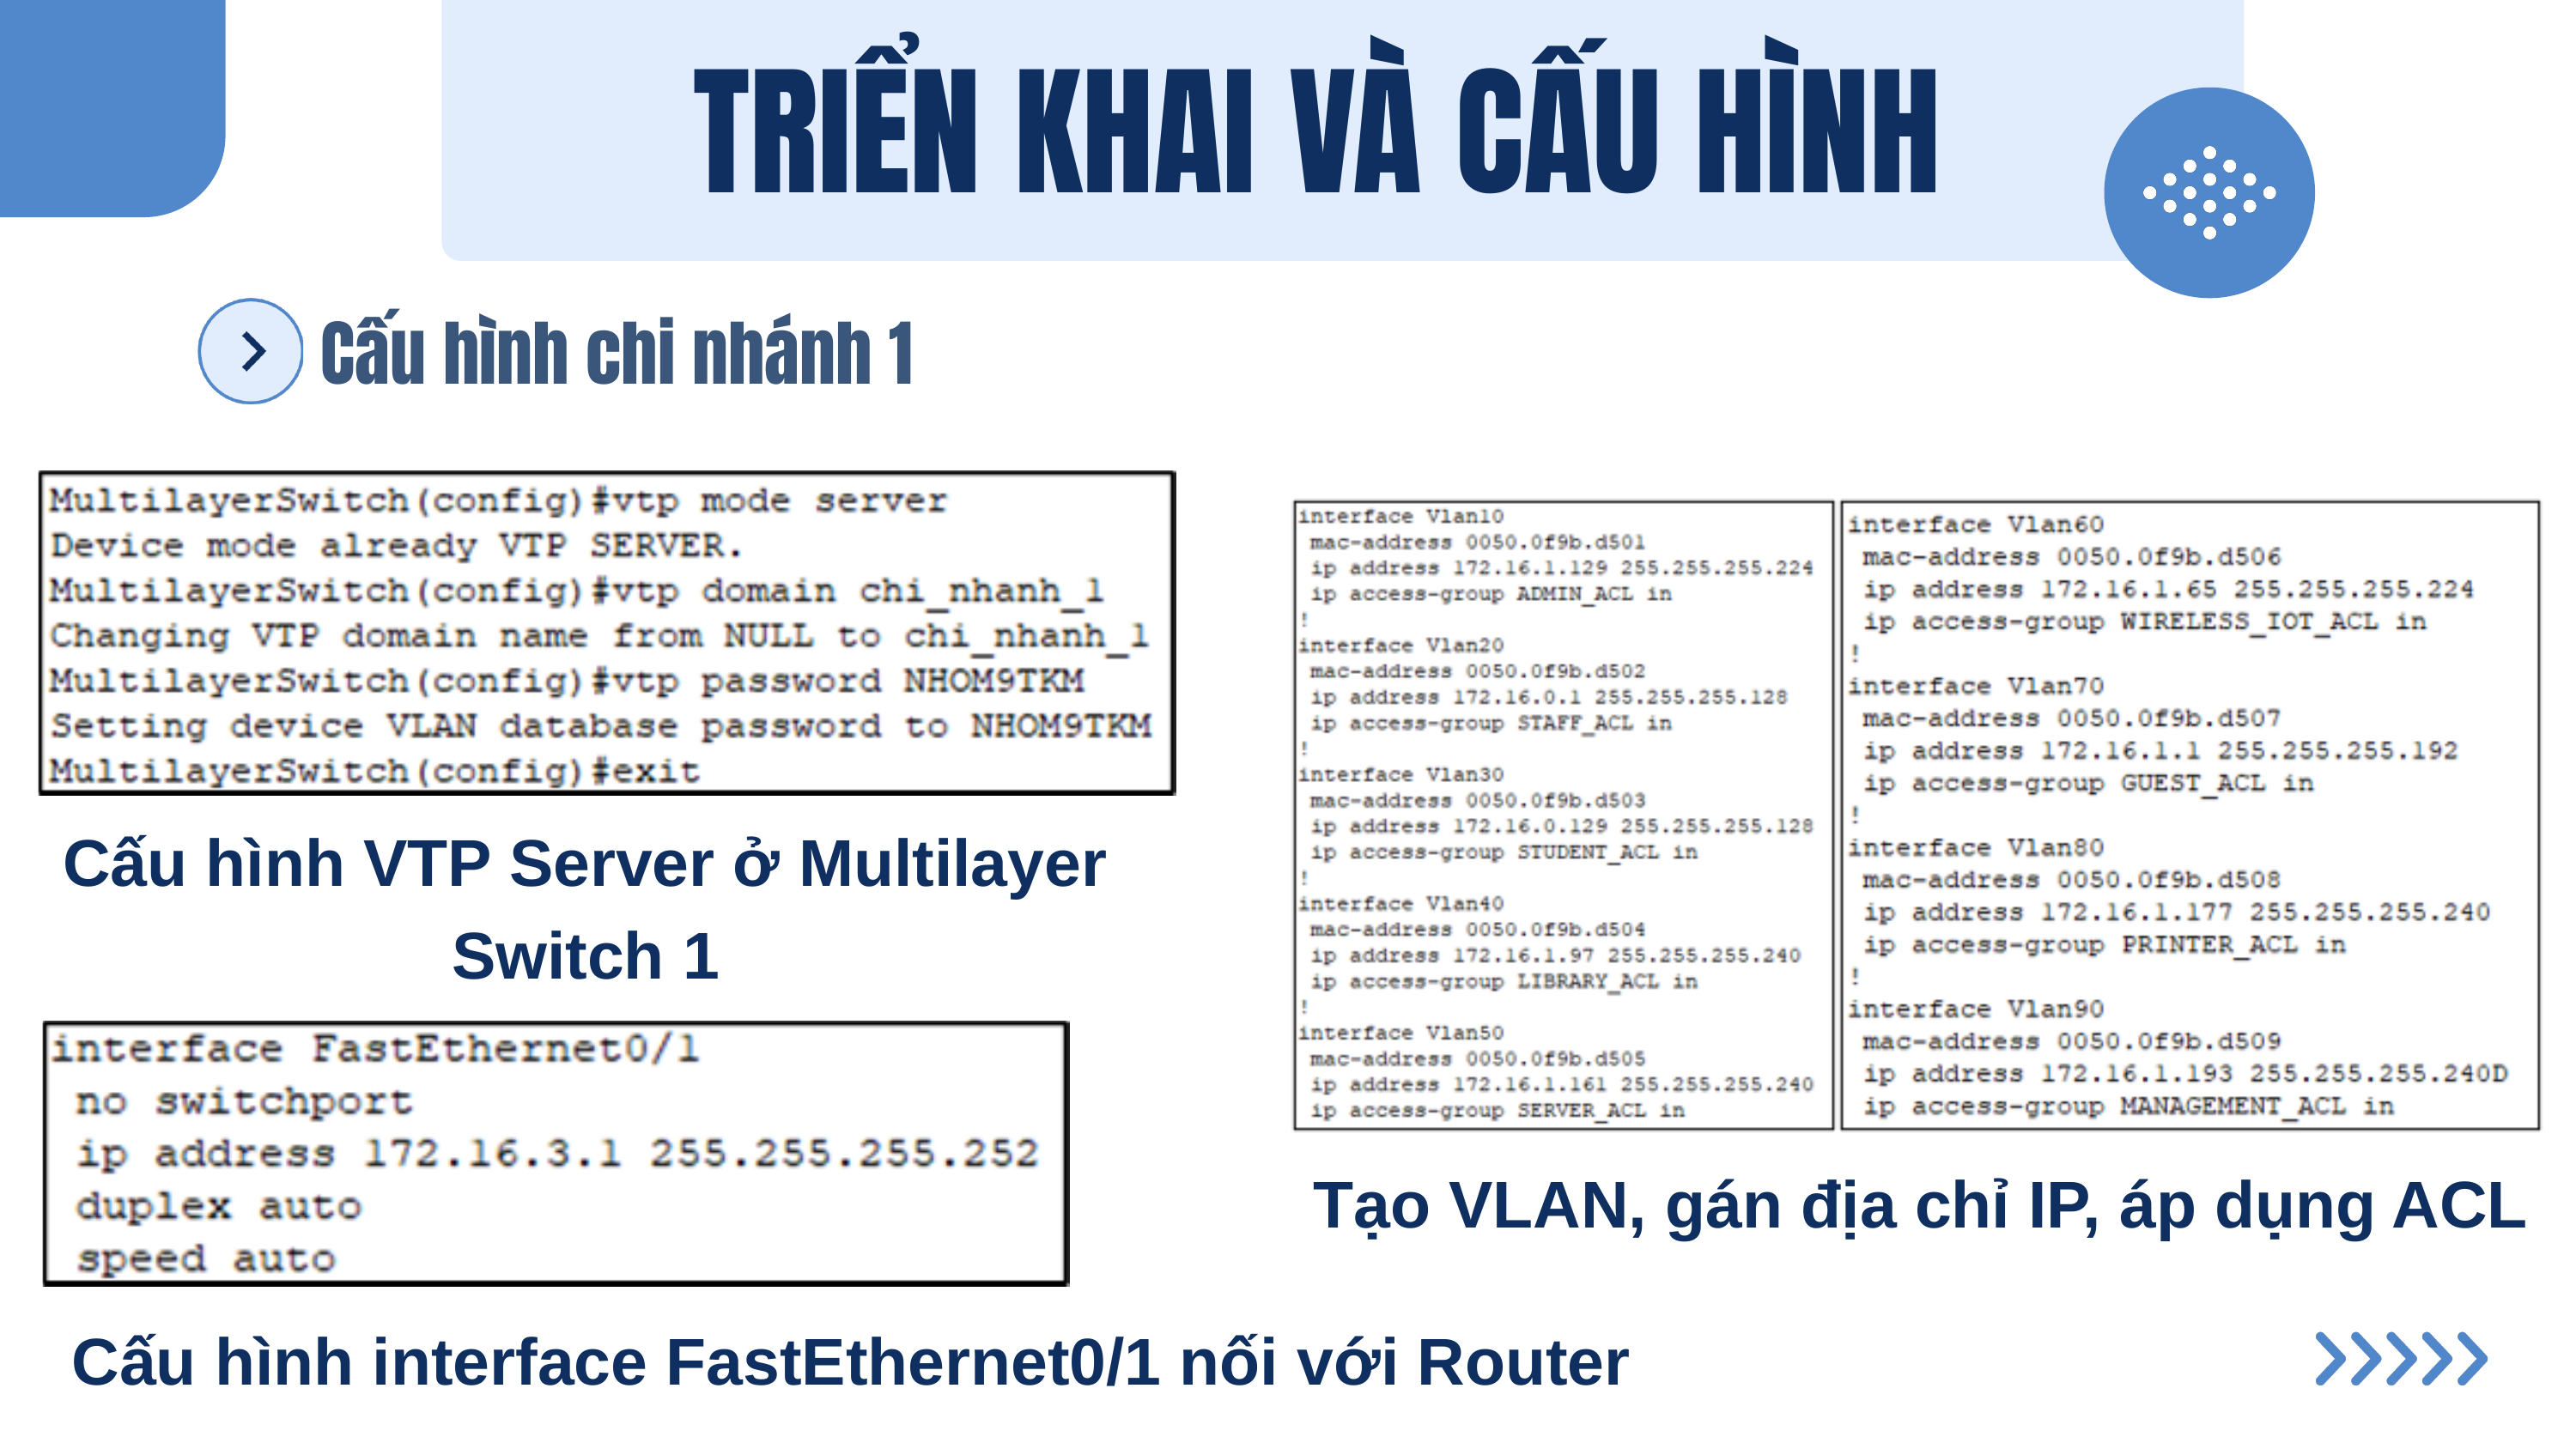

TRIỂN KHAI VÀ CẤU HÌNH

Cấu hình chi nhánh 1

Cấu hình VTP Server ở Multilayer Switch 1

Tạo VLAN, gán địa chỉ IP, áp dụng ACL
Cấu hình interface FastEthernet0/1 nối với Router